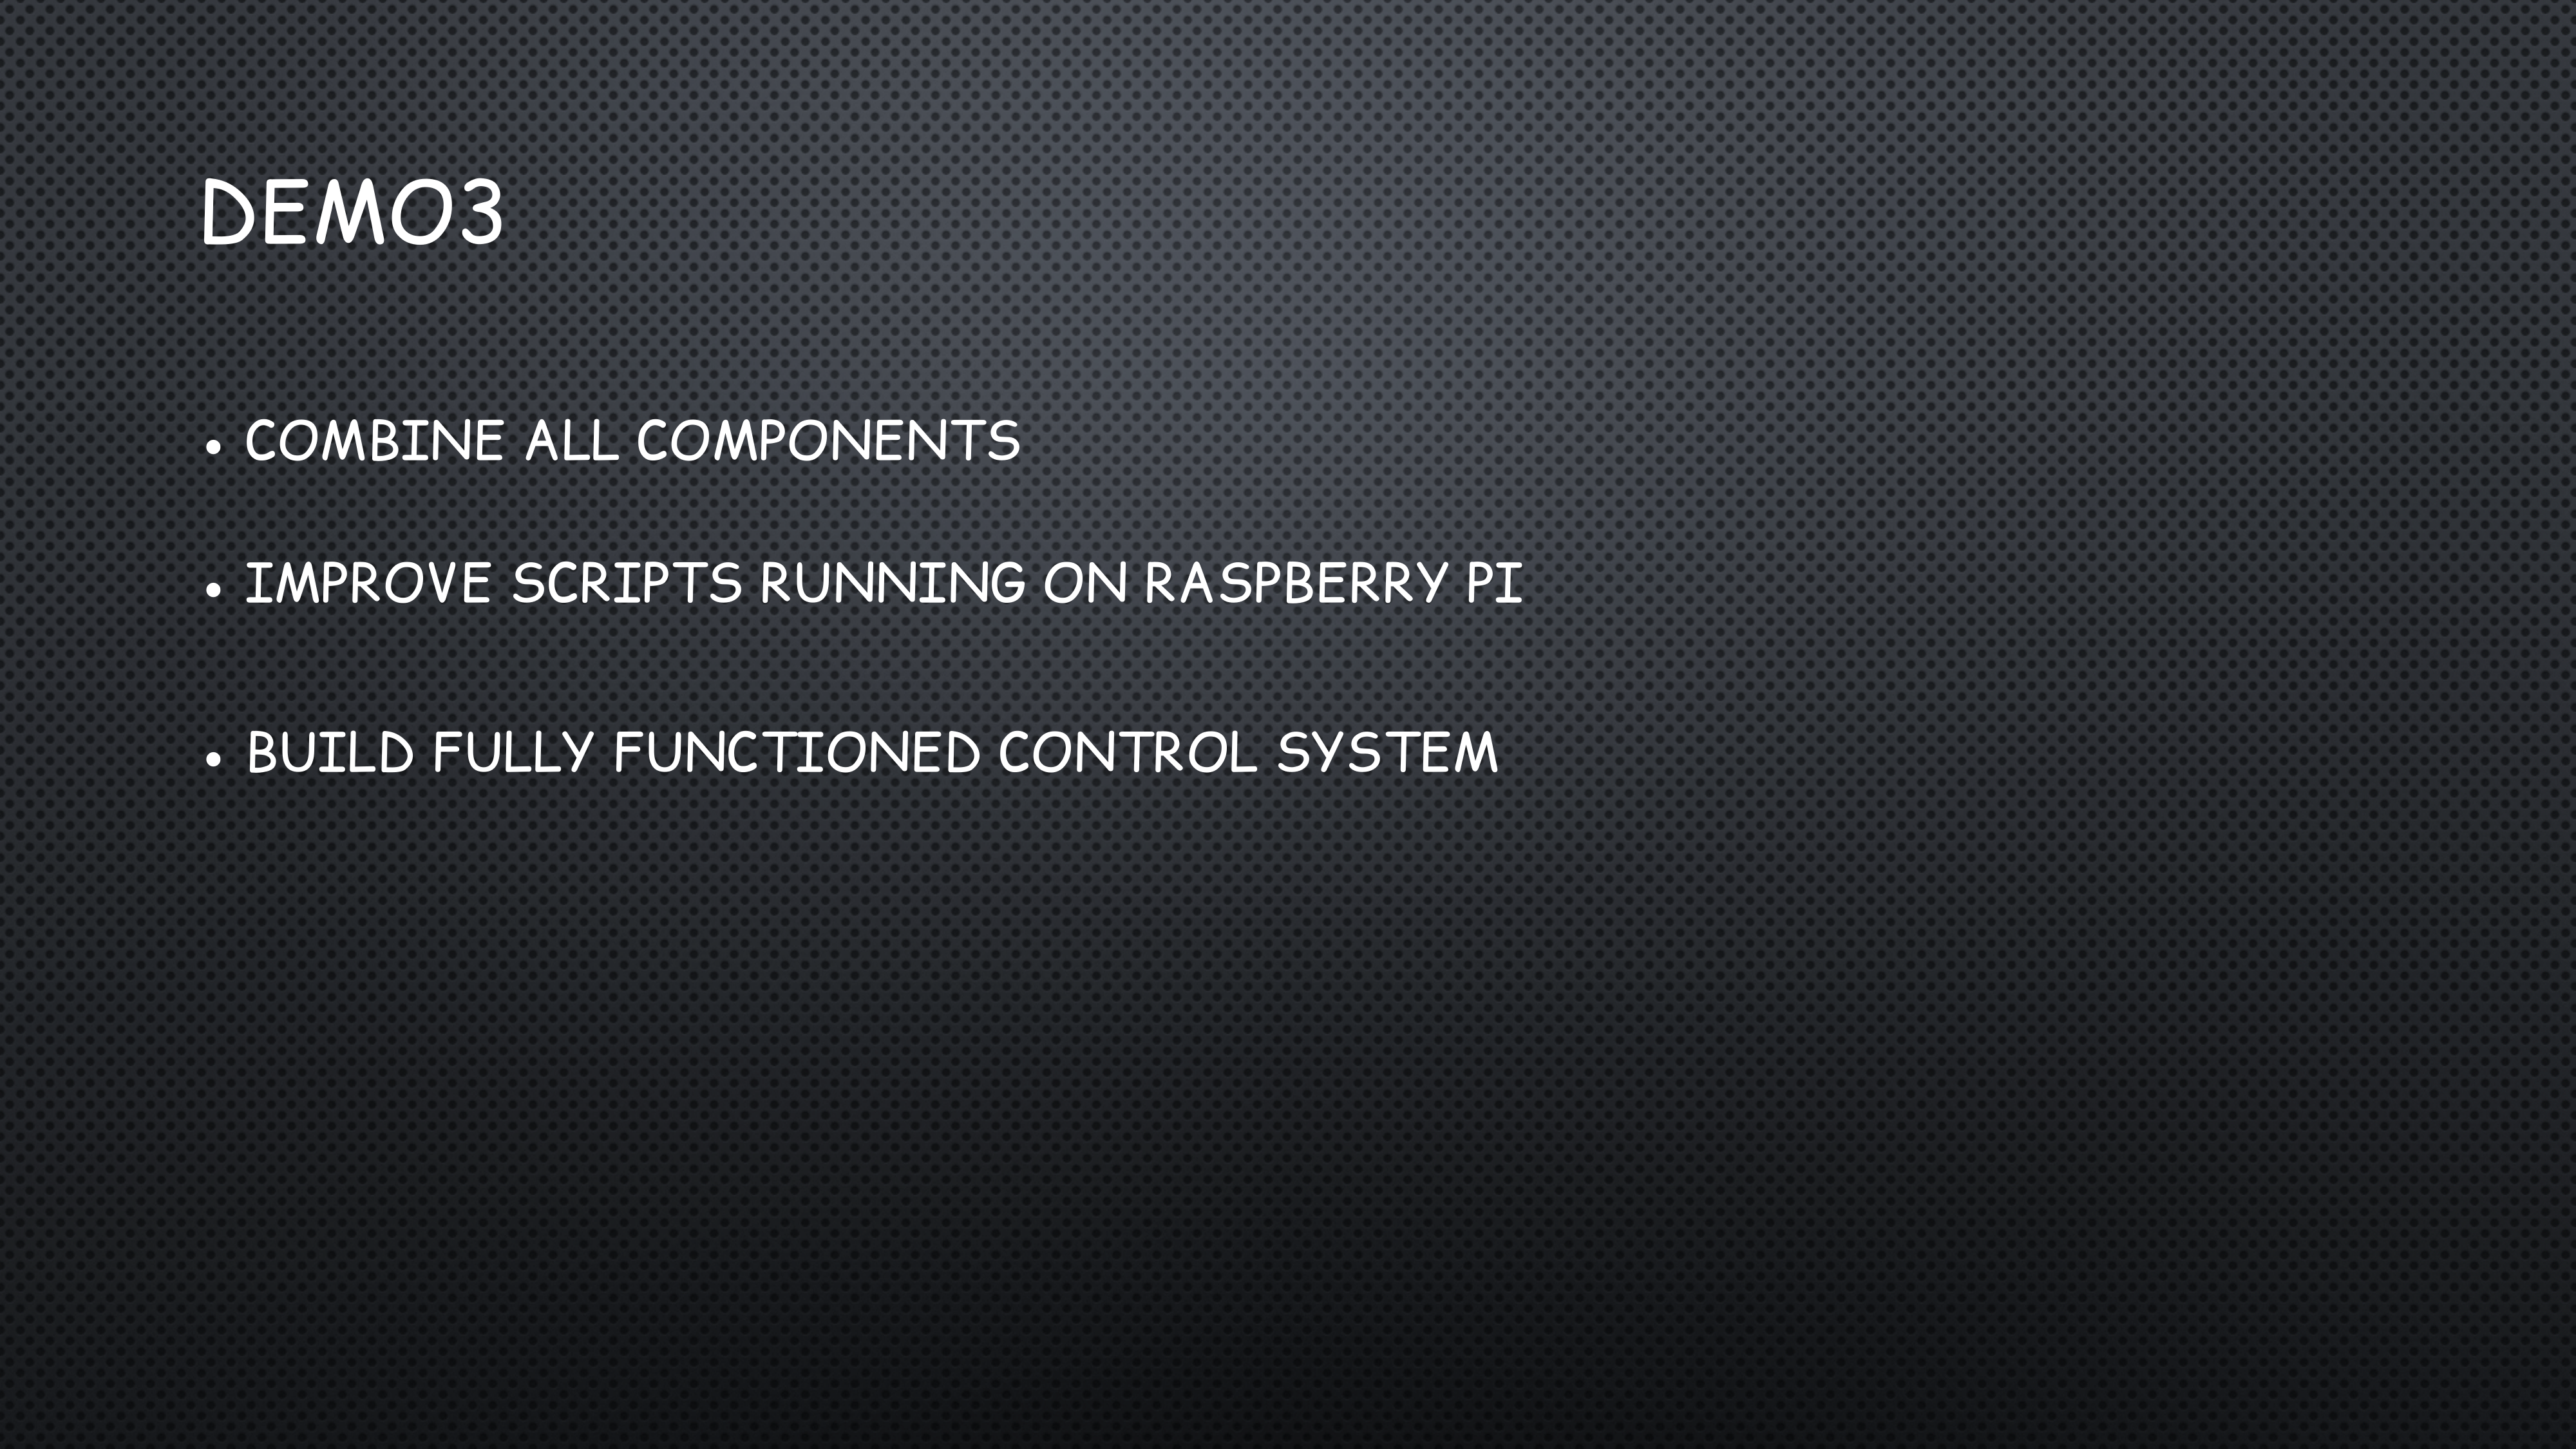

# Demo3
Combine all components

Improve scripts running on raspberry pi

Build fully functioned control system